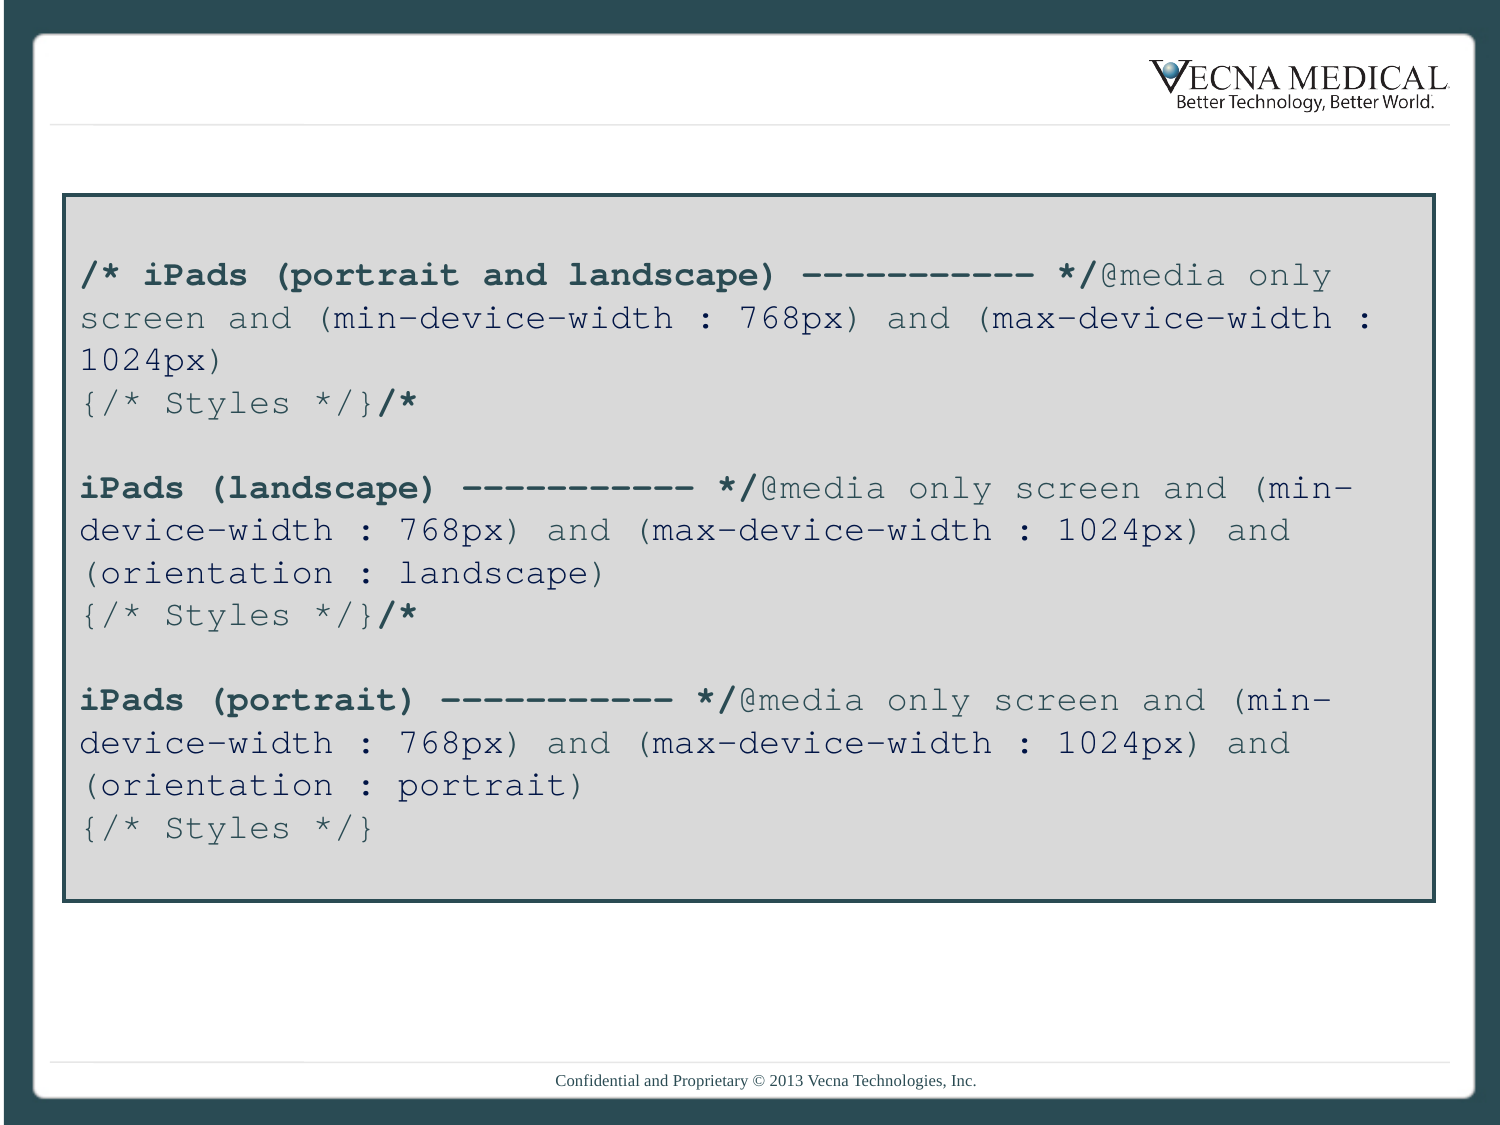

/* iPads (portrait and landscape) ----------- */@media only screen and (min-device-width : 768px) and (max-device-width : 1024px)
{/* Styles */}/*

iPads (landscape) ----------- */@media only screen and (min-device-width : 768px) and (max-device-width : 1024px) and (orientation : landscape)
{/* Styles */}/*

iPads (portrait) ----------- */@media only screen and (min-device-width : 768px) and (max-device-width : 1024px) and (orientation : portrait)
{/* Styles */}